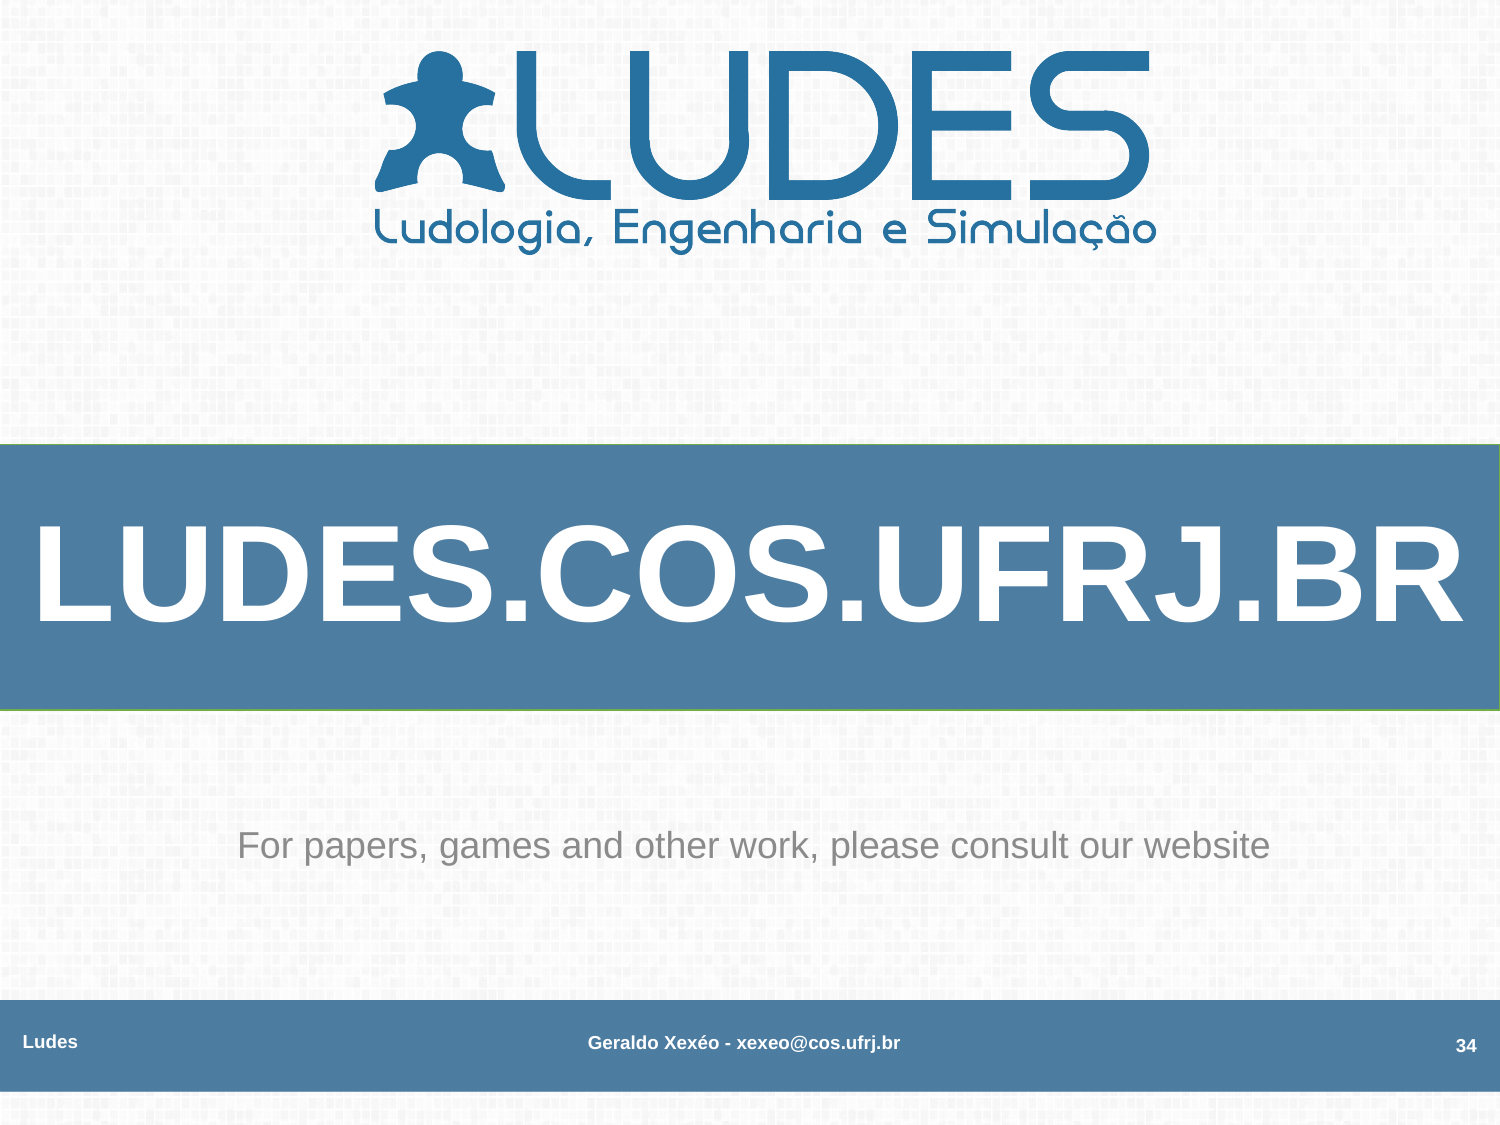

# LUDES.COS.UFRJ.BR
For papers, games and other work, please consult our website
Ludes
Geraldo Xexéo - xexeo@cos.ufrj.br
34